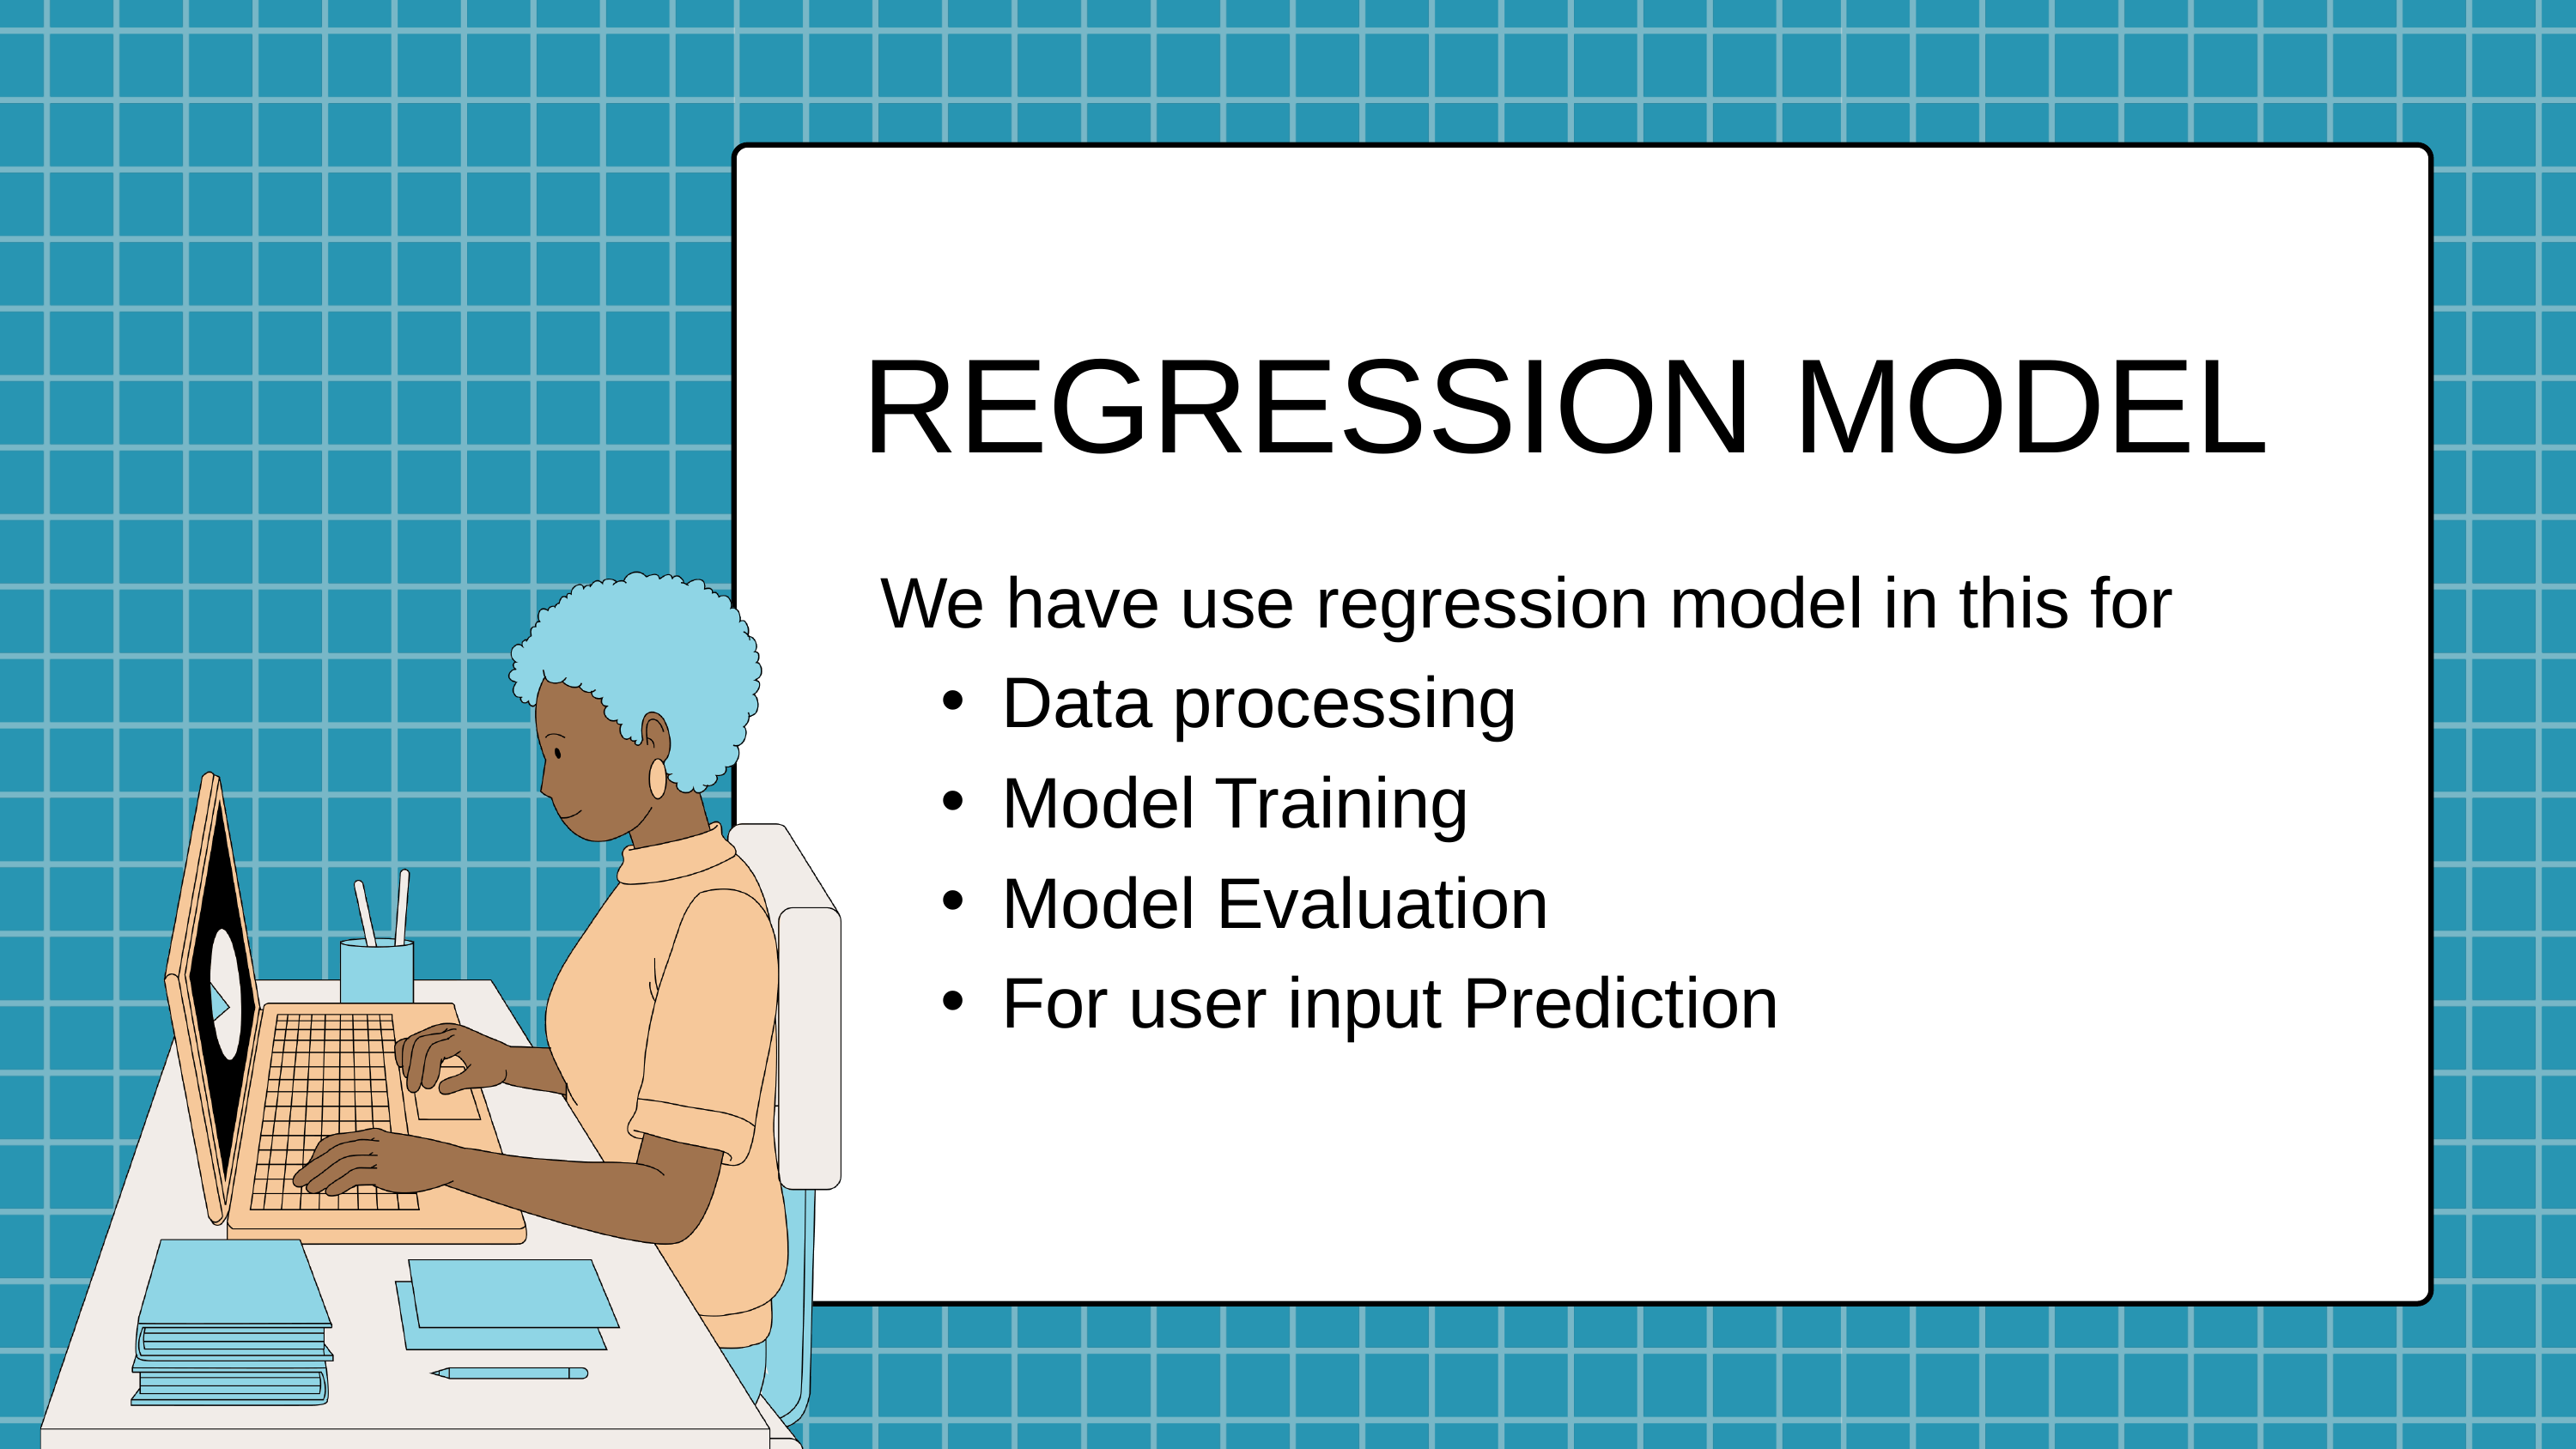

REGRESSION MODEL
We have use regression model in this for
Data processing
Model Training
Model Evaluation
For user input Prediction